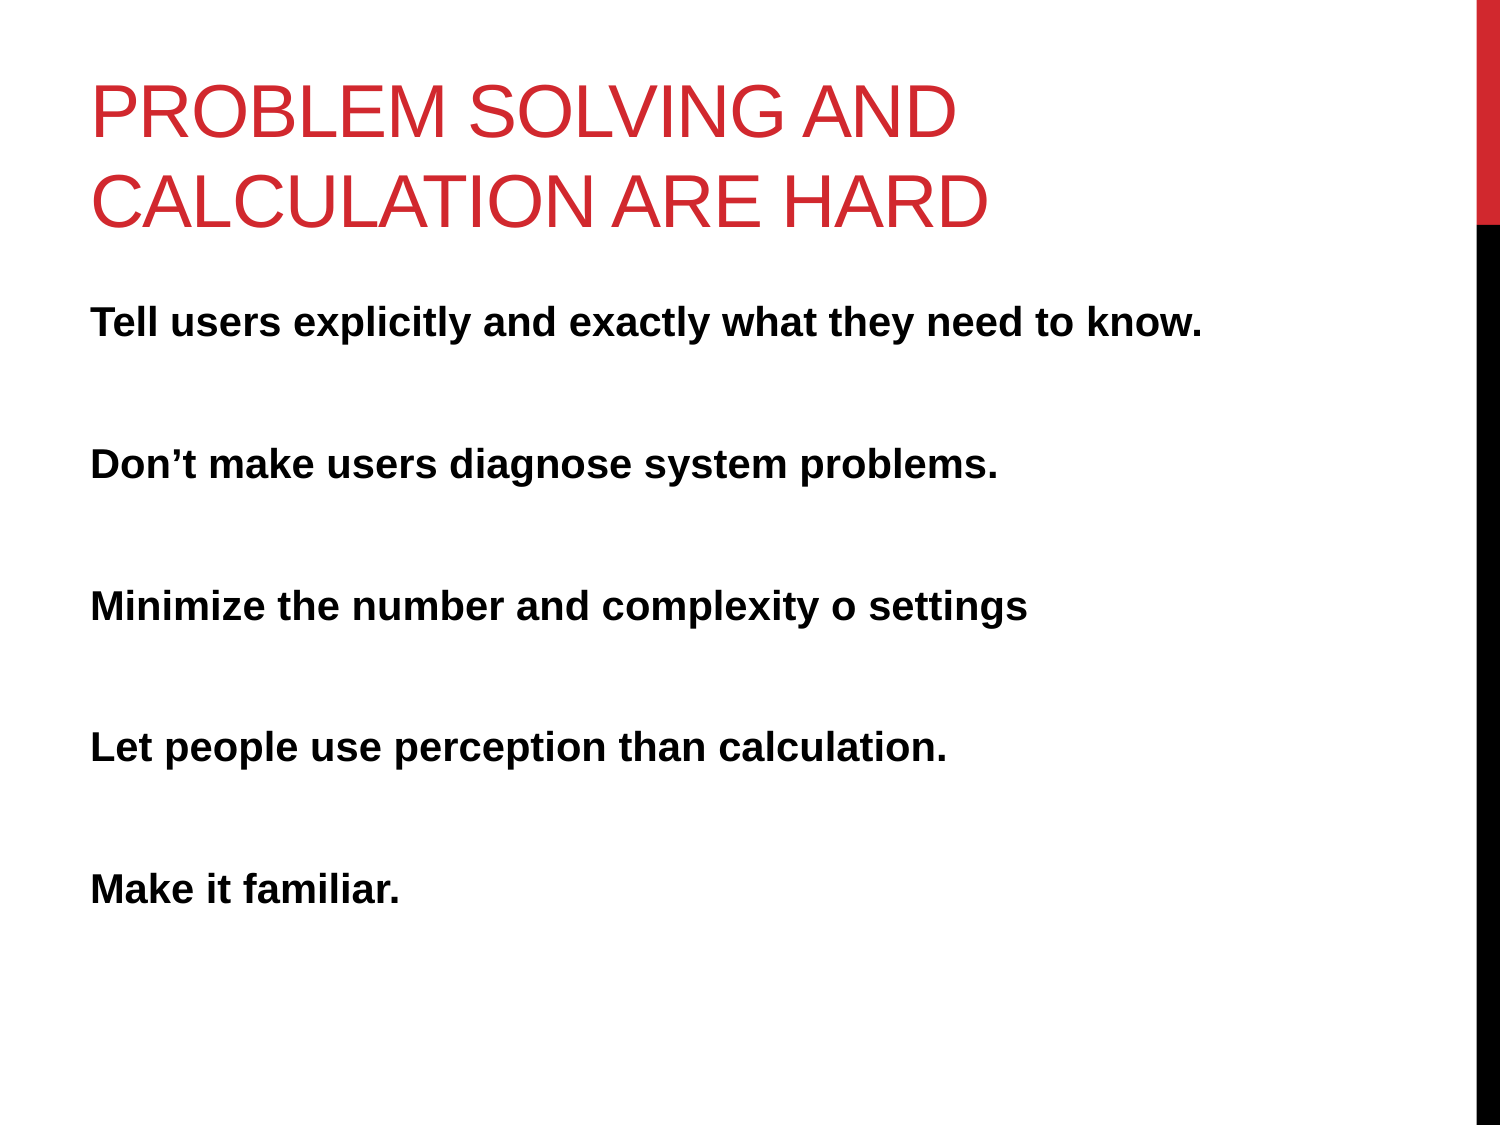

# Problem solving and calculation are hard
Tell users explicitly and exactly what they need to know.

Don’t make users diagnose system problems.

Minimize the number and complexity o settings

Let people use perception than calculation.

Make it familiar.